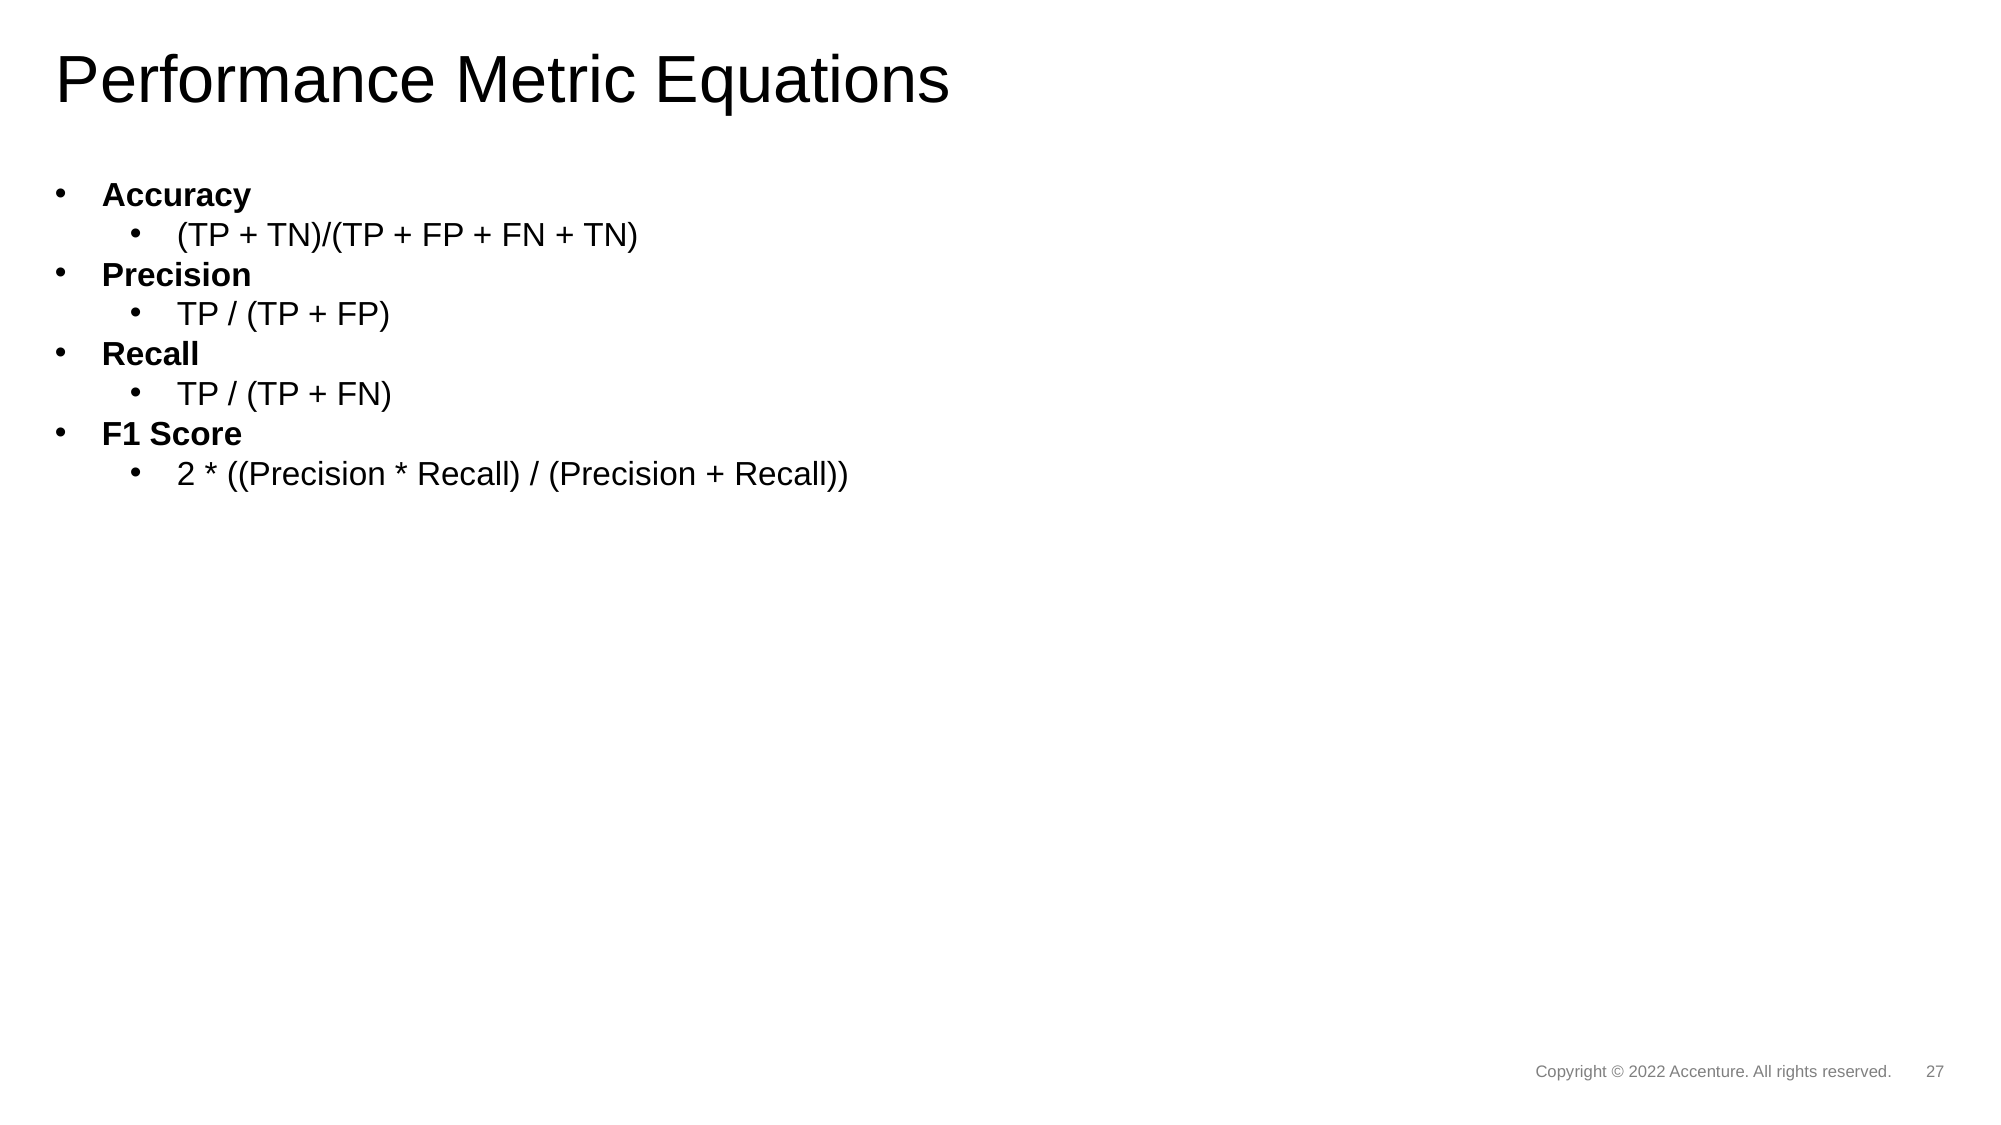

# Performance Metric Equations
Accuracy
(TP + TN)/(TP + FP + FN + TN)
Precision
TP / (TP + FP)
Recall
TP / (TP + FN)
F1 Score
2 * ((Precision * Recall) / (Precision + Recall))

Copyright © 2022 Accenture. All rights reserved.
27